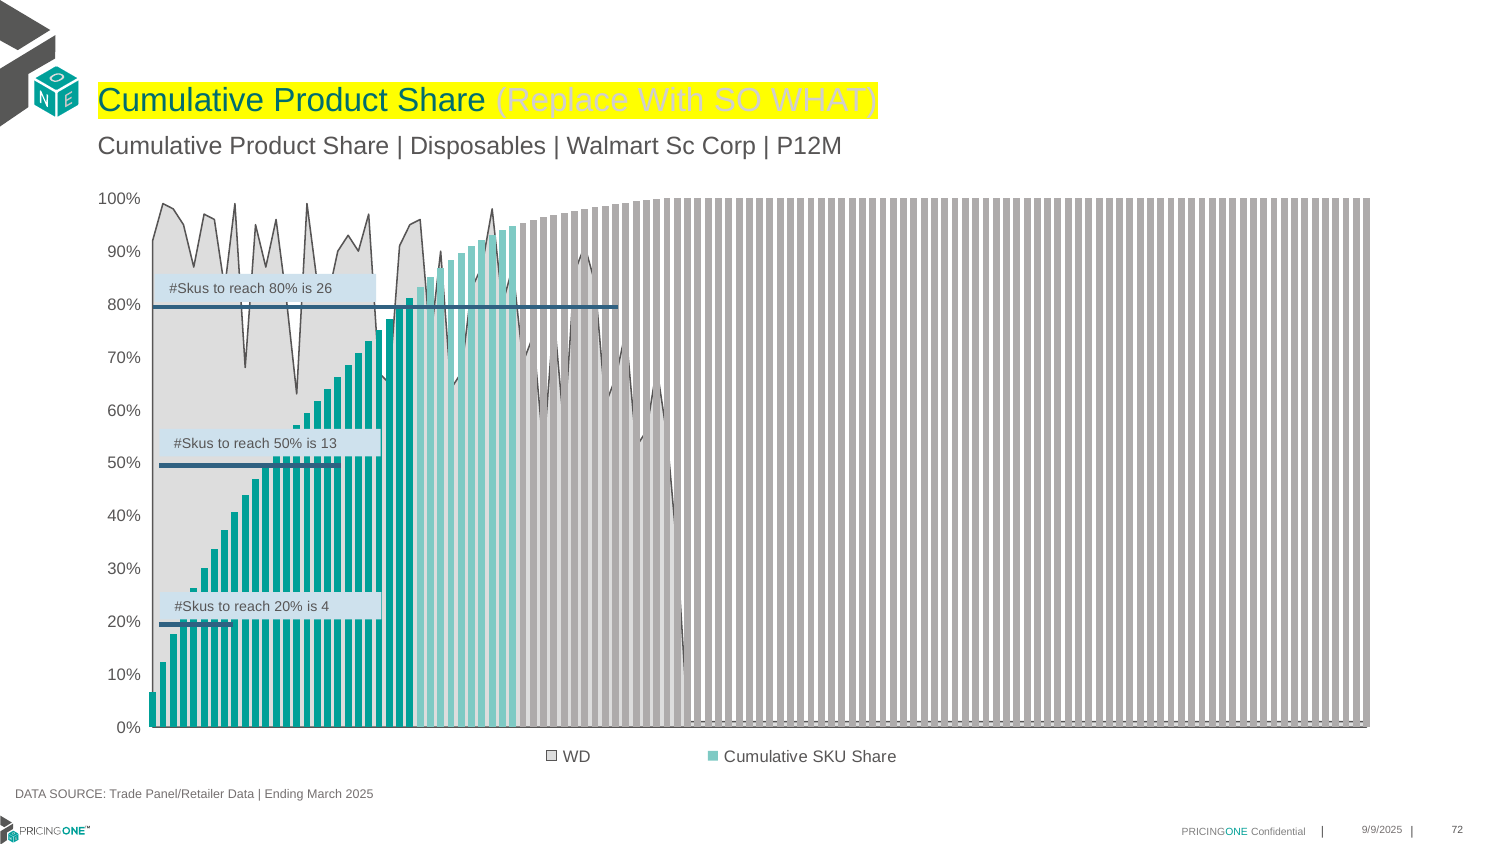

# Cumulative Product Share (Replace With SO WHAT)
Cumulative Product Share | Disposables | Walmart Sc Corp | P12M

### Chart

| Category | WD | Cumulative SKU Share |
|---|---|---|
| Gillette | 0.92 | 0.06706344494347008 |
| Equate | 0.99 | 0.12204378581667386 |
| Gillette | 0.98 | 0.17611620993744068 |
| Gillette | 0.95 | 0.2211728473314082 |
| Gillette | 0.87 | 0.263655737854365 |
| Gillette | 0.97 | 0.3010560095480165 |
| Gillette | 0.96 | 0.3364505724081438 |
| Gillette | 0.83 | 0.3716642029766541 |
| Bic | 0.99 | 0.40660910213936424 |
| Gillette | 0.68 | 0.4385563371526116 |
| Schick | 0.95 | 0.46878040988977476 |
| Schick | 0.87 | 0.49570148485957183 |
| Schick | 0.96 | 0.5207820625976647 |
| Gillette | 0.81 | 0.5458584467082221 |
| Gillette | 0.63 | 0.5706218173046669 |
| Equate | 0.99 | 0.5940597489717654 |
| Gillette | 0.84 | 0.6169747186839221 |
| Bic | 0.81 | 0.6397959416931018 |
| Gillette | 0.9 | 0.6624888223766248 |
| Equate | 0.93 | 0.6851074015079114 |
| Bic | 0.9 | 0.7076358212561611 |
| Equate | 0.97 | 0.7300699096476811 |
| Gillette | 0.67 | 0.7510159964947913 |
| Gillette | 0.65 | 0.7717713346415959 |
| Bic | 0.91 | 0.7920523237103102 |
| Equate | 0.95 | 0.8122716137632372 |
| Bic | 0.96 | 0.8322124931426791 |
| Schick | 0.73 | 0.8512003796871394 |
| Bic | 0.9 | 0.86770099037242 |
| Gillette | 0.64 | 0.8831374951379003 |
| Gillette | 0.67 | 0.8974182116136069 |
| Bic | 0.83 | 0.9094861507760388 |
| Bic | 0.87 | 0.9201677170957789 |
| Equate | 0.98 | 0.9307474670471643 |
| Bic | 0.8 | 0.9399819070595563 |
| Schick | 0.87 | 0.9481435363073843 |
| Gillette | 0.69 | 0.9540471822363367 |
| Gillette | 0.74 | 0.9591944594399311 |
| Bic | 0.52 | 0.9643290186199157 |
| Bic | 0.78 | 0.9687200858929987 |
| Gillette | 0.56 | 0.9723625581702516 |
| Schick | 0.86 | 0.9759320136899349 |
| Schick | 0.91 | 0.9792812929370891 |
| Bic | 0.84 | 0.9825928511902675 |
| Gillette | 0.61 | 0.9856499118302444 |
| Schick | 0.66 | 0.9885786084907217 |
| Bic | 0.75 | 0.99143132181718 |
| Bic | 0.53 | 0.9938972253336189 |
| Gillette | 0.56 | 0.9963607469273613 |
| Harry's | 0.68 | 0.9981634004599811 |
| Harry's | 0.55 | 0.9997372017470985 |
| Gillette | 0.33 | 0.9999219306791347 |
| Bic | 0.01 | 0.9999461324573209 |
| Equate | 0.01 | 0.9999618820189081 |
| Gillette | 0.01 | 0.9999675336718516 |
| Gillette | 0.01 | 0.9999722325557165 |
| Schick | 0.01 | 0.999976657157574 |
| Gillette | 0.01 | 0.9999792556186975 |
| Schick | 0.01 | 0.9999817097208696 |
| Schick | 0.01 | 0.9999836080410793 |
| Bic | 0.01 | 0.9999849433613789 |
| Gillette | 0.01 | 0.9999861126688845 |
| Harry's | 0.01 | 0.9999872314507571 |
| Gillette | 0.01 | 0.9999883069249443 |
| Schick | 0.01 | 0.9999893535273413 |
| Schick | 0.01 | 0.999990371257948 |
| Gillette | 0.01 | 0.9999912518475509 |
| Bic | 0.01 | 0.9999921180012588 |
| Gillette | 0.01 | 0.9999927531806445 |
| Gillette | 0.01 | 0.9999932223472362 |
| Equate | 0.01 | 0.9999936770779329 |
| Gillette | 0.01 | 0.9999941101547868 |
| Schick | 0.01 | 0.9999945360136931 |
| Bic | 0.01 | 0.9999949474367044 |
| Schick | 0.01 | 0.9999953299879253 |
| Schick | 0.01 | 0.9999956114878803 |
| Bic | 0.01 | 0.9999958929878353 |
| Bic | 0.01 | 0.999996131180105 |
| Schick | 0.01 | 0.9999963549364795 |
| Bic | 0.01 | 0.9999965714749065 |
| Bic | 0.01 | 0.9999967735774383 |
| Equate | 0.01 | 0.9999969684620226 |
| Equate | 0.01 | 0.9999971561286592 |
| Bic | 0.01 | 0.9999973437952959 |
| Schick | 0.01 | 0.999997524243985 |
| Schick | 0.01 | 0.9999977046926741 |
| Bic | 0.01 | 0.999997856269573 |
| Gillette | 0.01 | 0.9999980006285244 |
| Gillette | 0.01 | 0.9999981449874757 |
| Schick | 0.01 | 0.9999982676925844 |
| Gillette | 0.01 | 0.9999983831797454 |
| Schick | 0.01 | 0.9999984914489589 |
| Gillette | 0.01 | 0.9999985925002248 |
| Schick | 0.01 | 0.9999986935514907 |
| Equate | 0.01 | 0.9999987873848091 |
| Barbasol | 0.01 | 0.9999988812181274 |
| Schick | 0.01 | 0.9999989606155506 |
| Edgewell Pe | 0.01 | 0.9999990400129738 |
| Gillette | 0.01 | 0.999999119410397 |
| Bic | 0.01 | 0.9999991915898726 |
| Bic | 0.01 | 0.9999992637693482 |
| Barbasol | 0.01 | 0.9999993287308763 |
| Bic | 0.01 | 0.9999993936924043 |
| Schick | 0.01 | 0.9999994586539324 |
| Gillette | 0.01 | 0.9999995163975128 |
| Personna | 0.01 | 0.9999995669231458 |
| Gillette | 0.01 | 0.9999996174487789 |
| Gillette | 0.01 | 0.9999996679744119 |
| Schick | 0.01 | 0.9999997185000449 |
| Schick | 0.01 | 0.9999997690256779 |
| Equate | 0.01 | 0.9999998195513109 |
| Schick | 0.01 | 0.9999998556410488 |
| Bic | 0.01 | 0.9999998917307866 |
| Bic | 0.01 | 0.9999999206025769 |
| Gillette | 0.01 | 0.9999999422564196 |
| Gillette | 0.01 | 0.9999999566923148 |
| Gillette | 0.01 | 0.9999999711282099 |
| Bic | 0.01 | 0.9999999855641051 |
| Schick | 0.01 | 1.0000000000000002 |
#Skus to reach 80% is 26
#Skus to reach 50% is 13
#Skus to reach 20% is 4
DATA SOURCE: Trade Panel/Retailer Data | Ending March 2025

9/9/2025
72